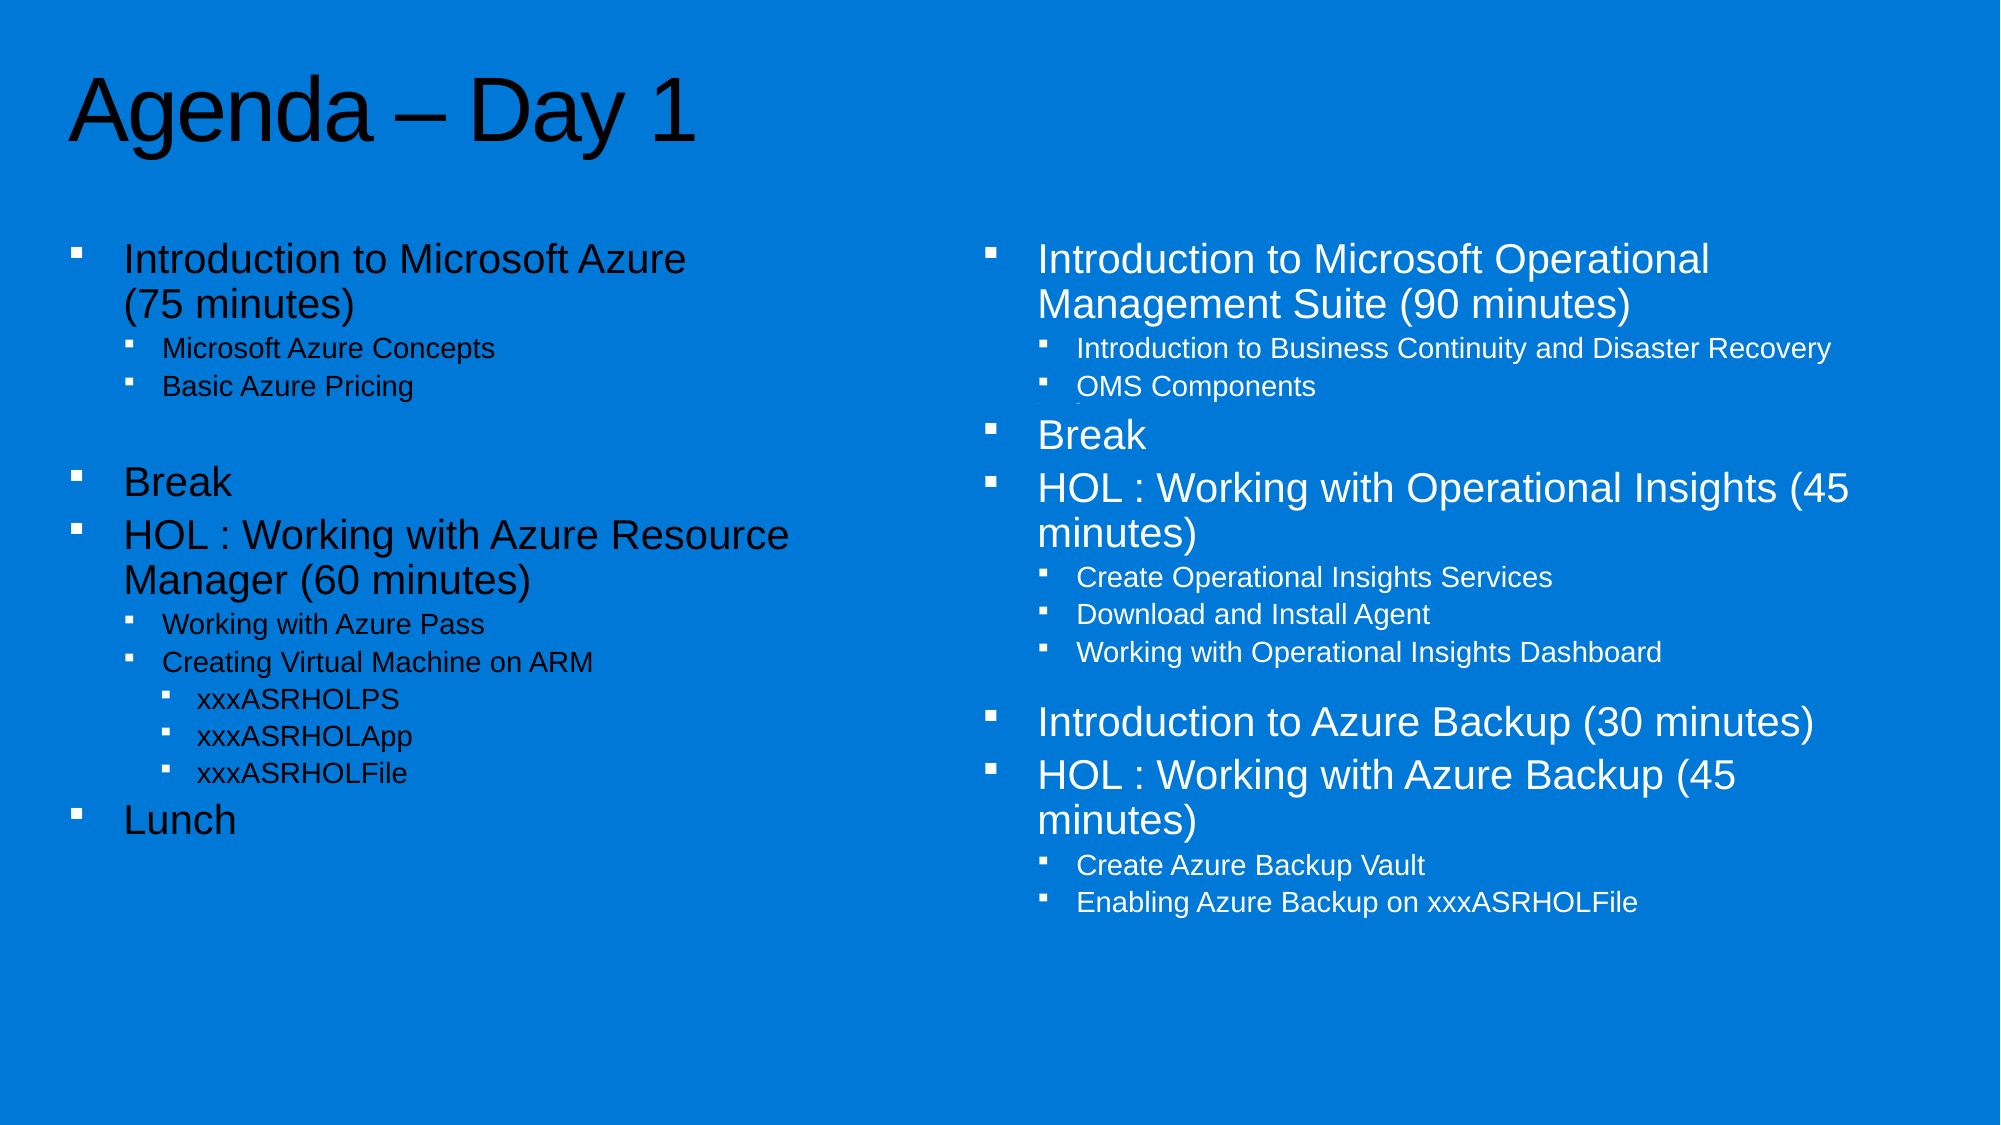

# Agenda – Day 1
Introduction to Microsoft Azure
(75 minutes)
Microsoft Azure Concepts
Basic Azure Pricing

Break
HOL : Working with Azure Resource Manager (60 minutes)
Working with Azure Pass
Creating Virtual Machine on ARM
xxxASRHOLPS
xxxASRHOLApp
xxxASRHOLFile
Lunch
Introduction to Microsoft Operational Management Suite (90 minutes)
Introduction to Business Continuity and Disaster Recovery
OMS Components
asdf
Break
HOL : Working with Operational Insights (45 minutes)
Create Operational Insights Services
Download and Install Agent
Working with Operational Insights Dashboard

Introduction to Azure Backup (30 minutes)
HOL : Working with Azure Backup (45 minutes)
Create Azure Backup Vault
Enabling Azure Backup on xxxASRHOLFile